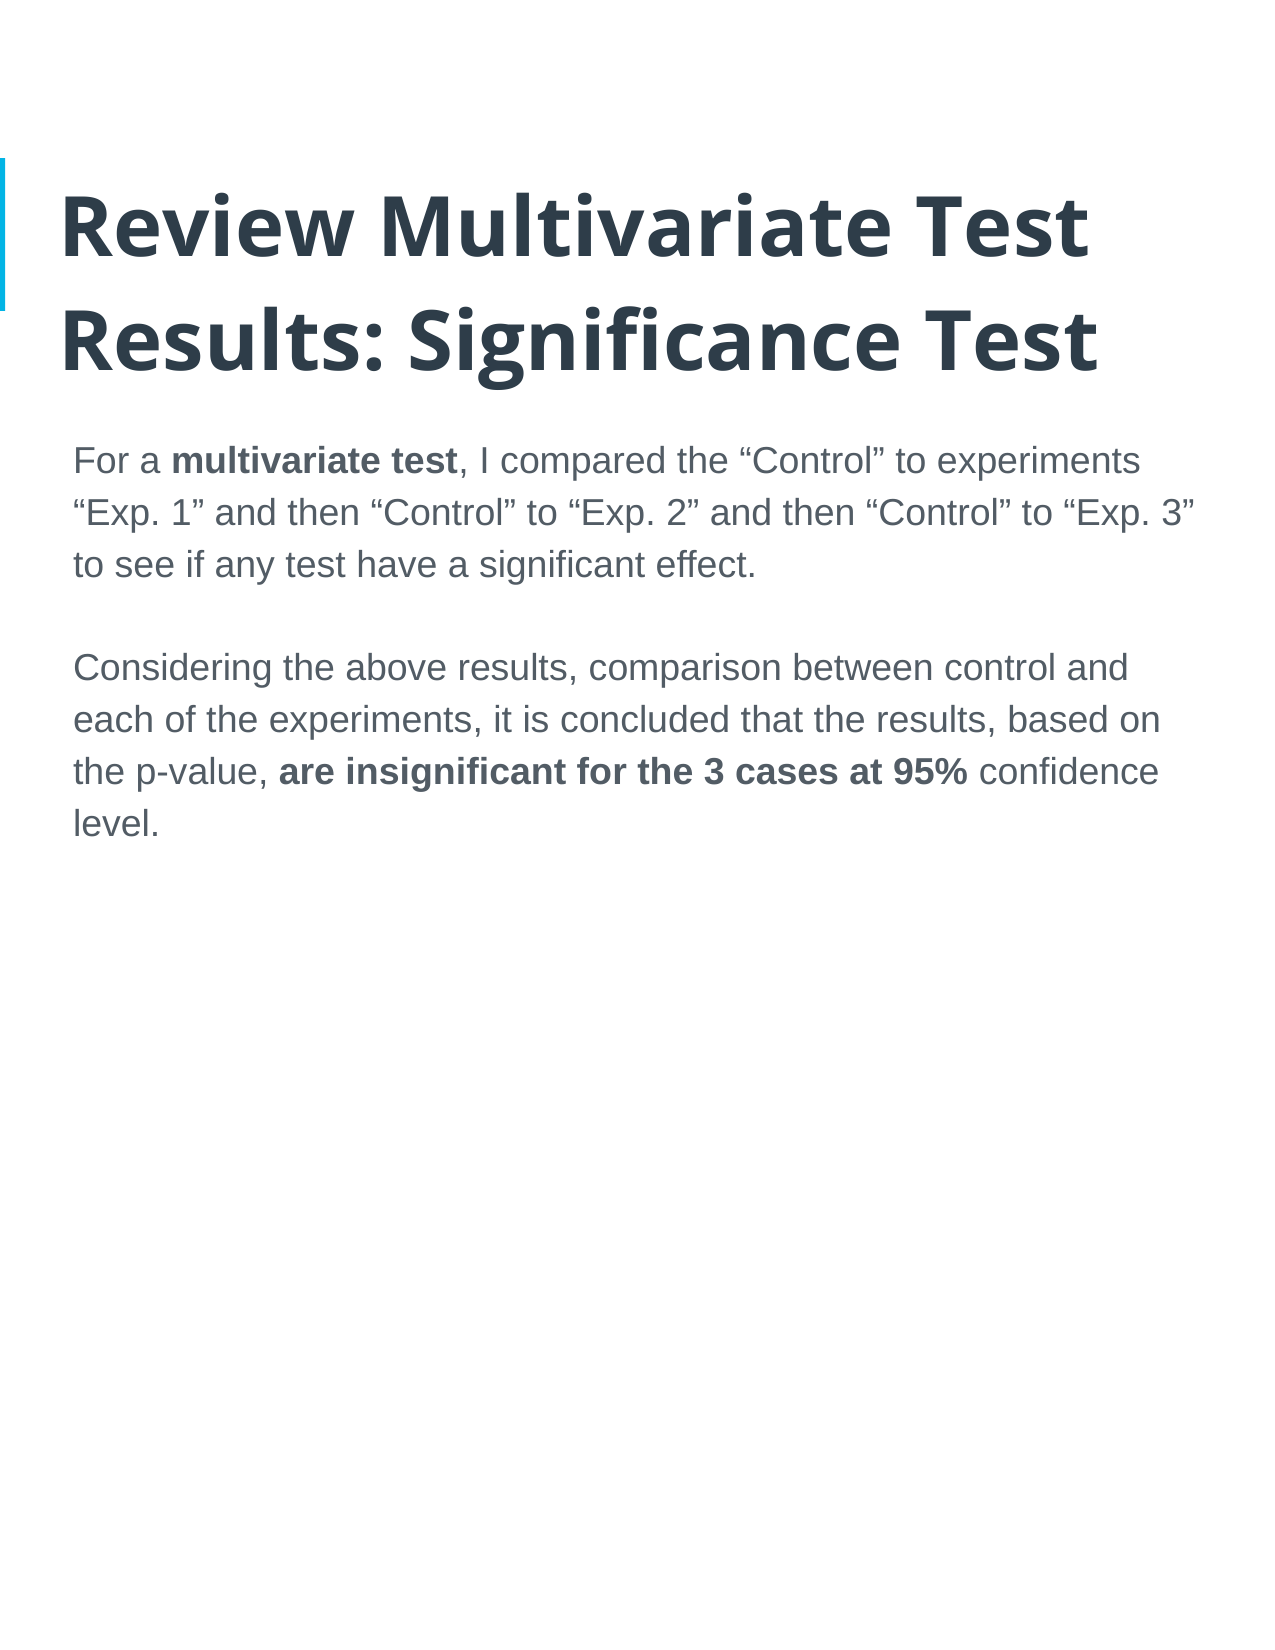

# Review Multivariate Test Results: Significance Test

For a multivariate test, I compared the “Control” to experiments “Exp. 1” and then “Control” to “Exp. 2” and then “Control” to “Exp. 3” to see if any test have a significant effect.

Considering the above results, comparison between control and each of the experiments, it is concluded that the results, based on the p-value, are insignificant for the 3 cases at 95% confidence level.